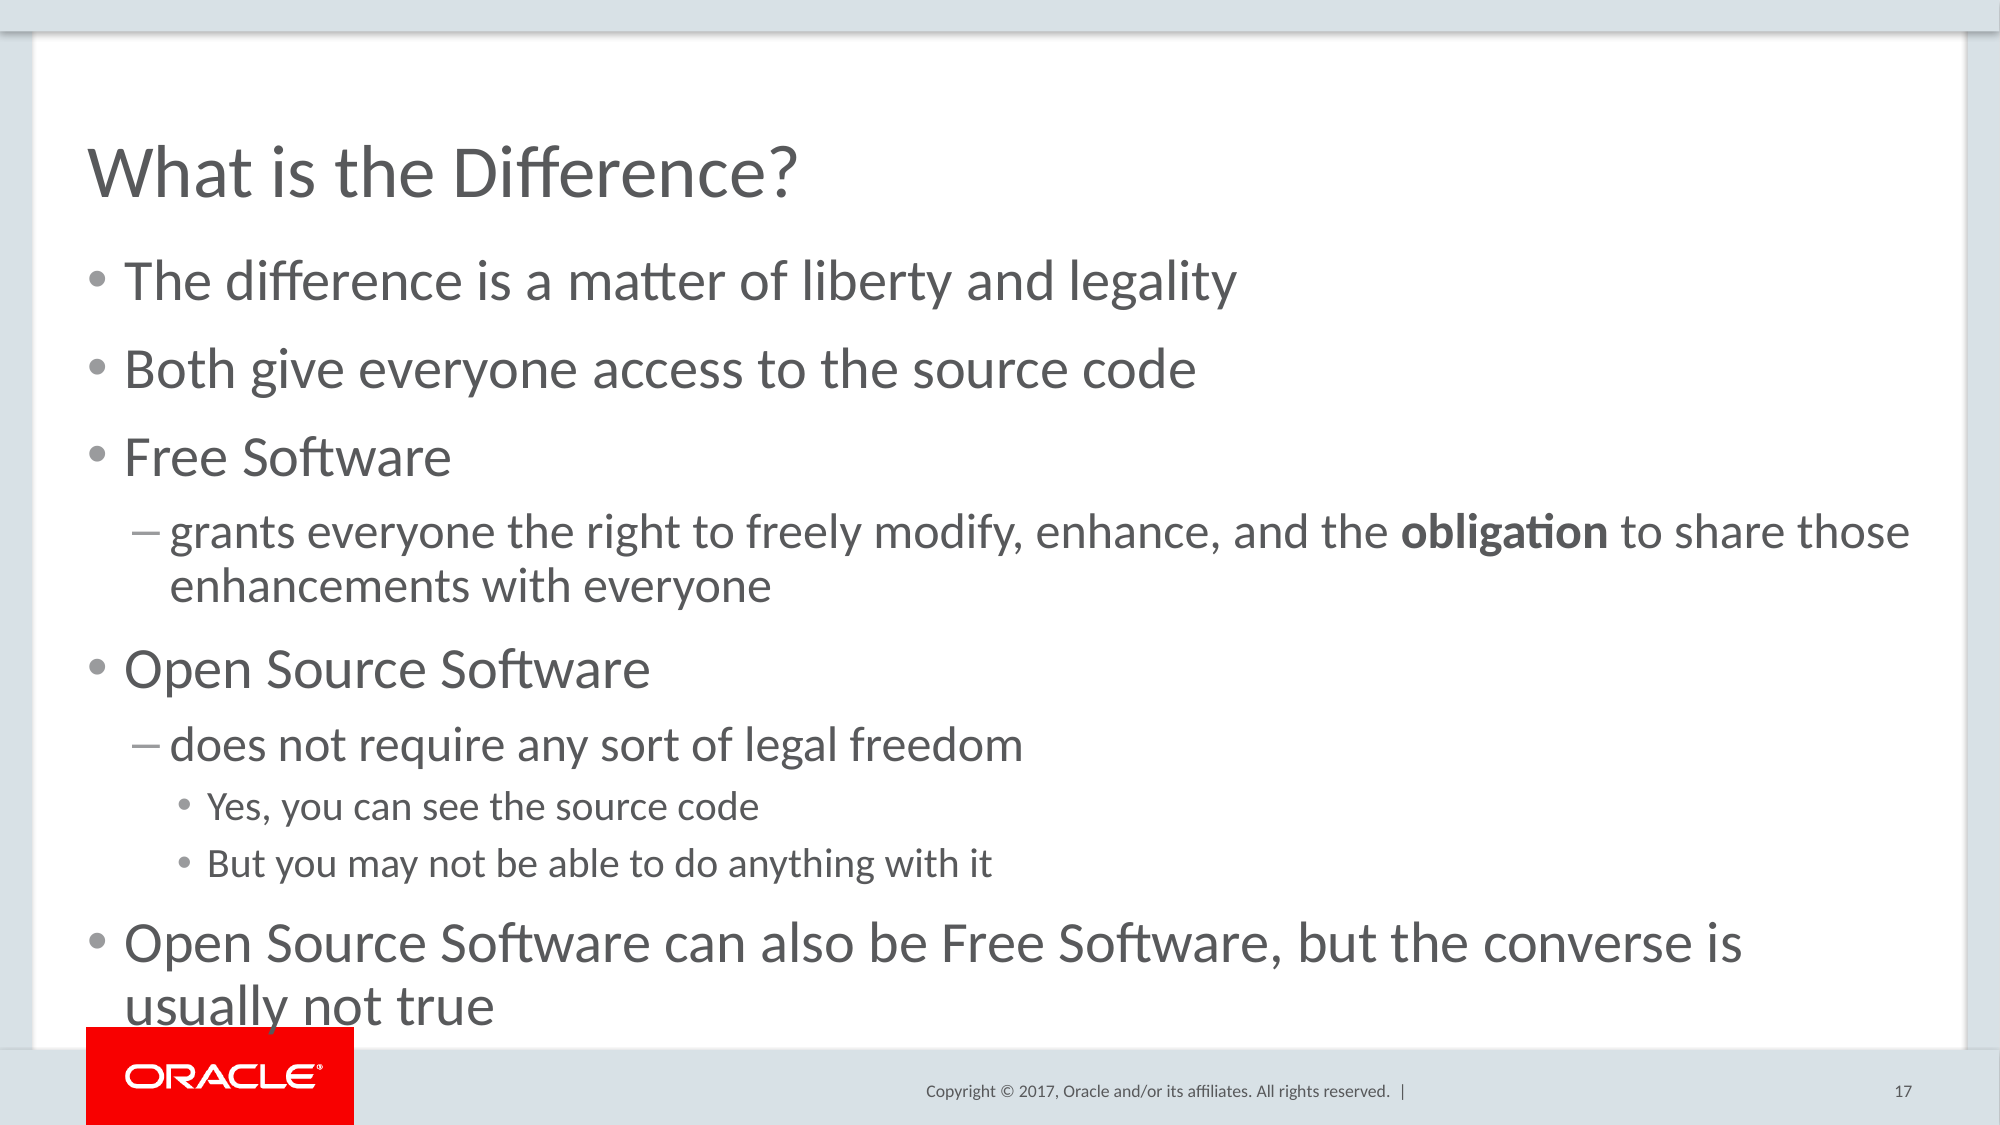

# What is the Difference?
The difference is a matter of liberty and legality
Both give everyone access to the source code
Free Software
grants everyone the right to freely modify, enhance, and the obligation to share those enhancements with everyone
Open Source Software
does not require any sort of legal freedom
Yes, you can see the source code
But you may not be able to do anything with it
Open Source Software can also be Free Software, but the converse is usually not true
17